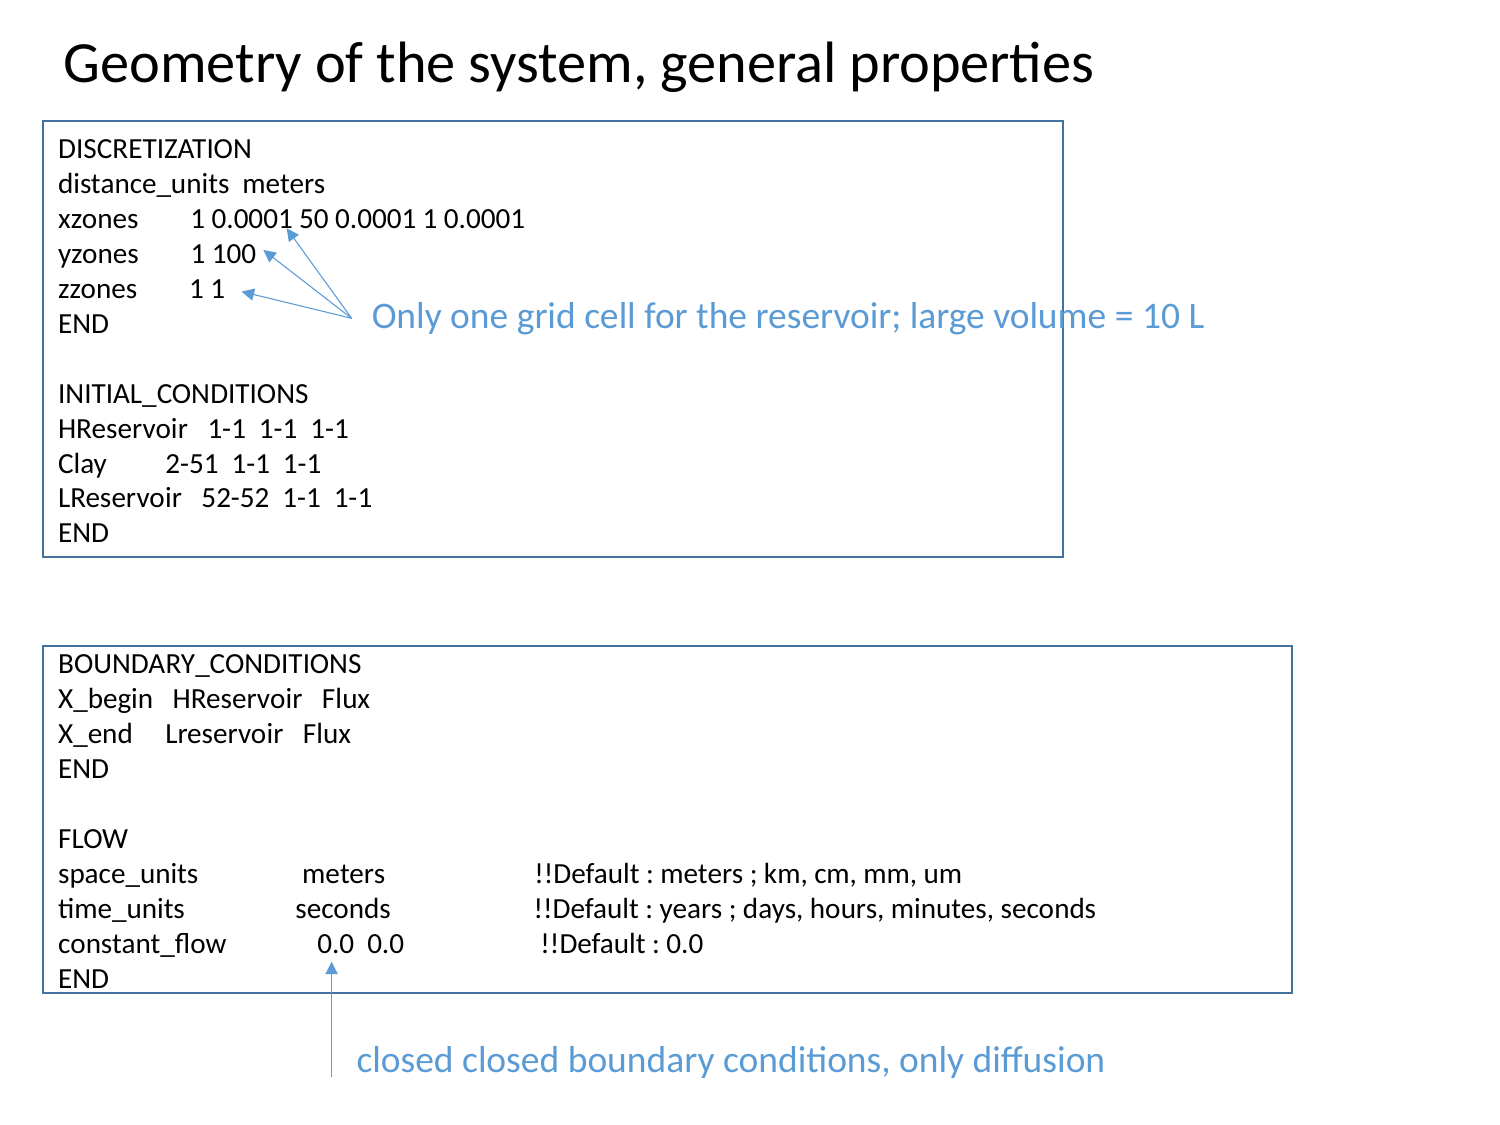

Geometry of the system, general properties
DISCRETIZATION
distance_units  meters
xzones        1 0.0001 50 0.0001 1 0.0001
yzones        1 100
zzones        1 1
END

INITIAL_CONDITIONS
HReservoir   1-1  1-1  1-1
Clay         2-51  1-1  1-1
LReservoir   52-52  1-1  1-1
END
Only one grid cell for the reservoir; large volume = 10 L
BOUNDARY_CONDITIONS
X_begin   HReservoir   Flux
X_end     Lreservoir   Flux
END

FLOW
space_units                meters                       !!Default : meters ; km, cm, mm, um
time_units                 seconds                      !!Default : years ; days, hours, minutes, seconds
constant_flow              0.0  0.0                     !!Default : 0.0
END
closed closed boundary conditions, only diffusion